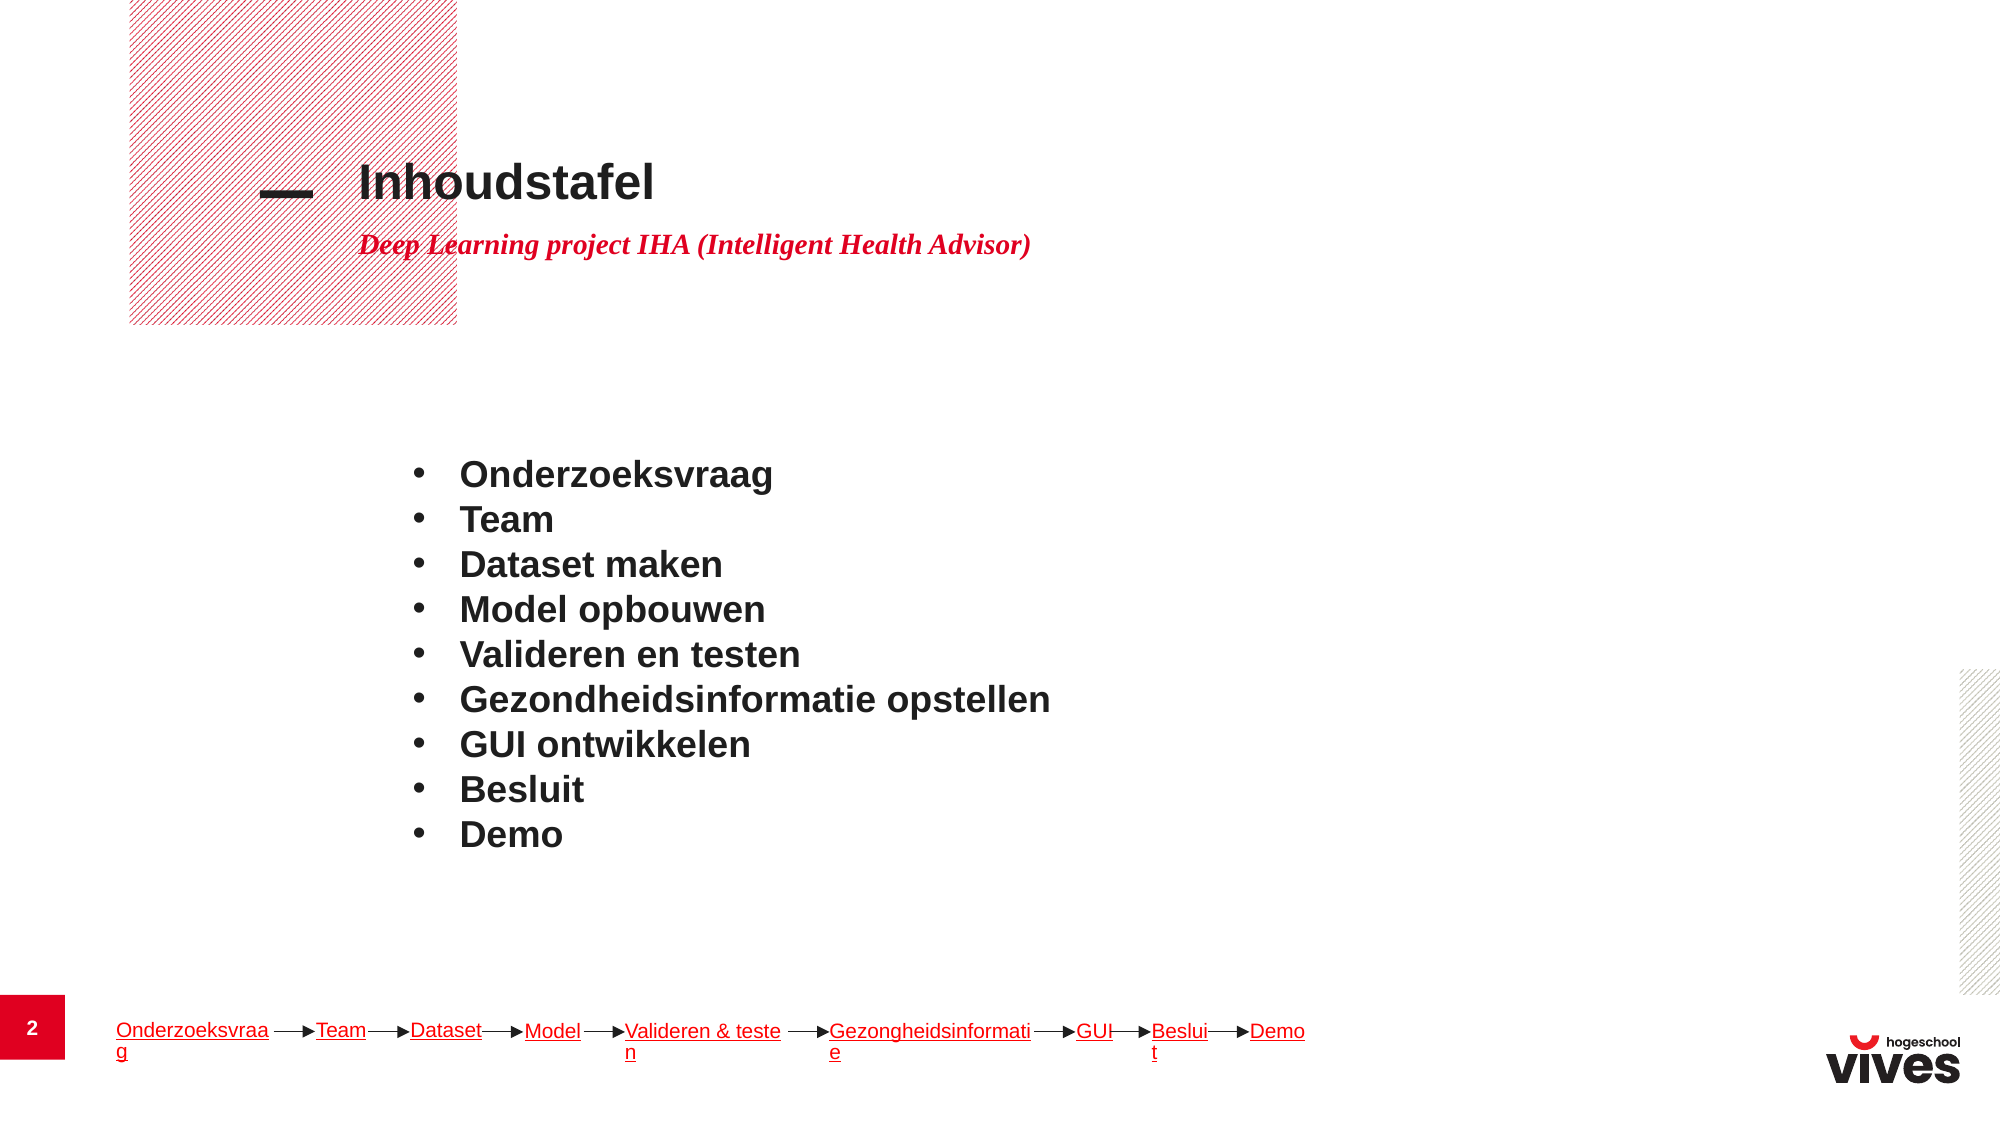

# Inhoudstafel
Deep Learning project IHA (Intelligent Health Advisor)

Onderzoeksvraag
Team
Dataset maken
Model opbouwen
Valideren en testen
Gezondheidsinformatie opstellen
GUI ontwikkelen
Besluit
Demo

Dataset
Team
Onderzoeksvraag
Valideren & testen
Gezongheidsinformatie
GUI
Demo
Besluit
Model